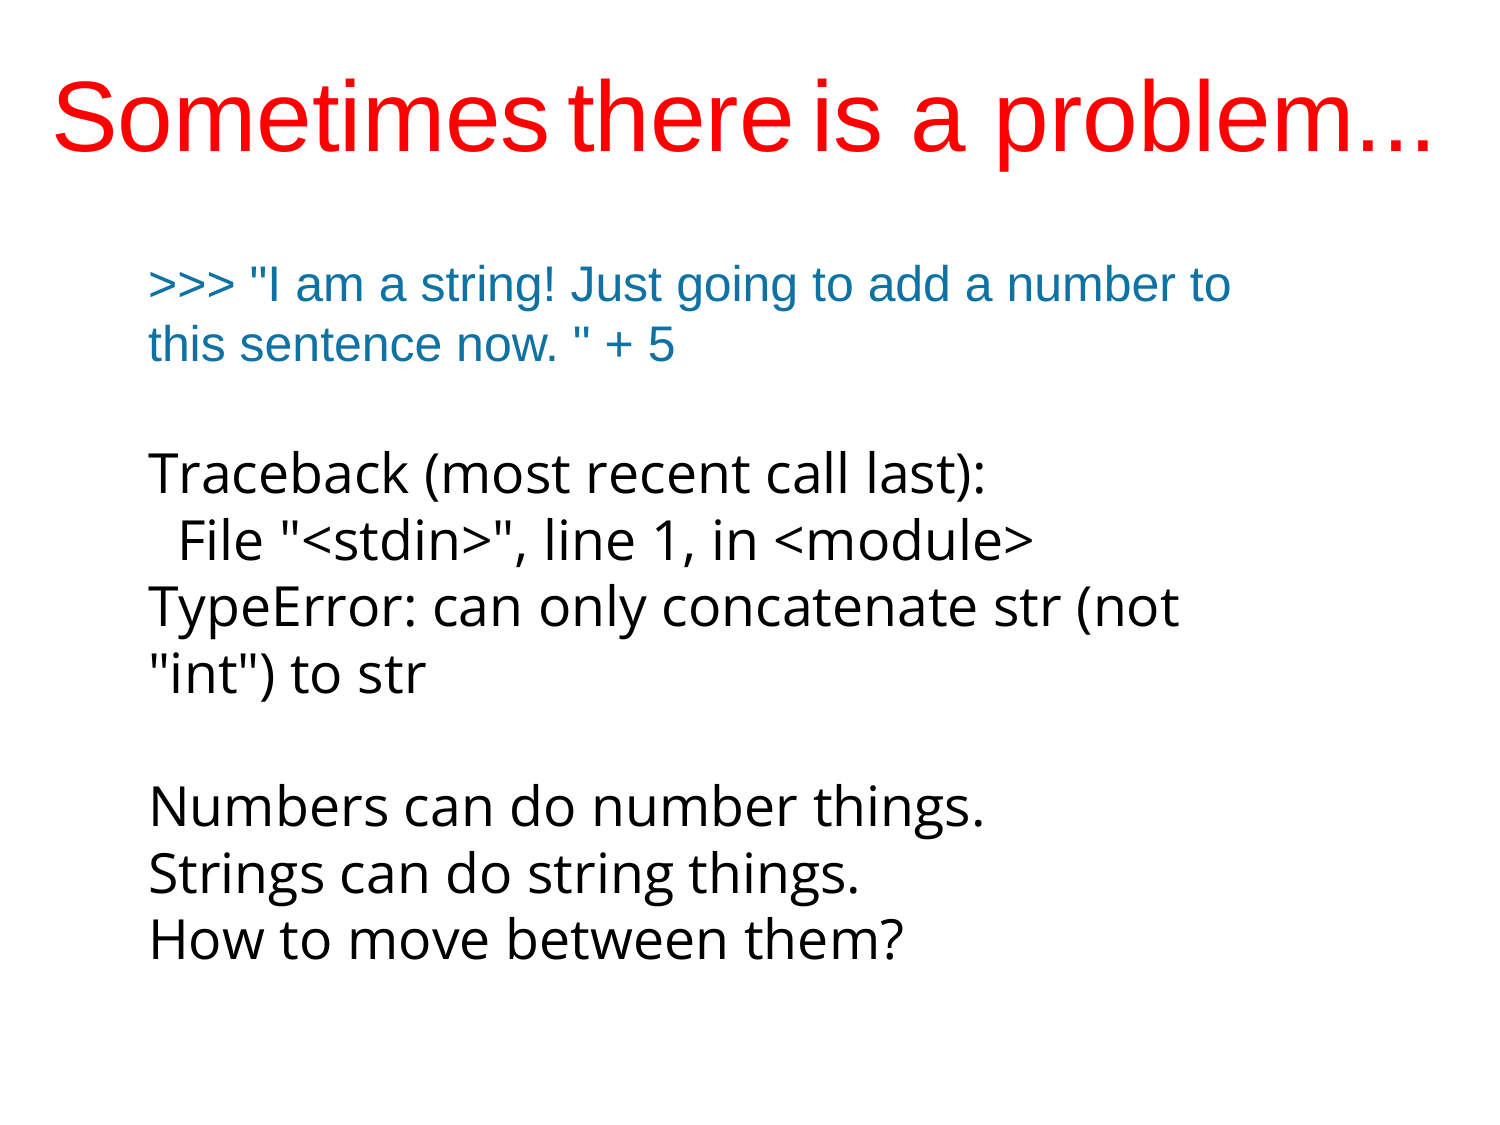

# Sometimes there is a problem...
>>> "I am a string! Just going to add a number to this sentence now. " + 5

Traceback (most recent call last):
  File "<stdin>", line 1, in <module>
TypeError: can only concatenate str (not "int") to str

Numbers can do number things.
Strings can do string things.
How to move between them?